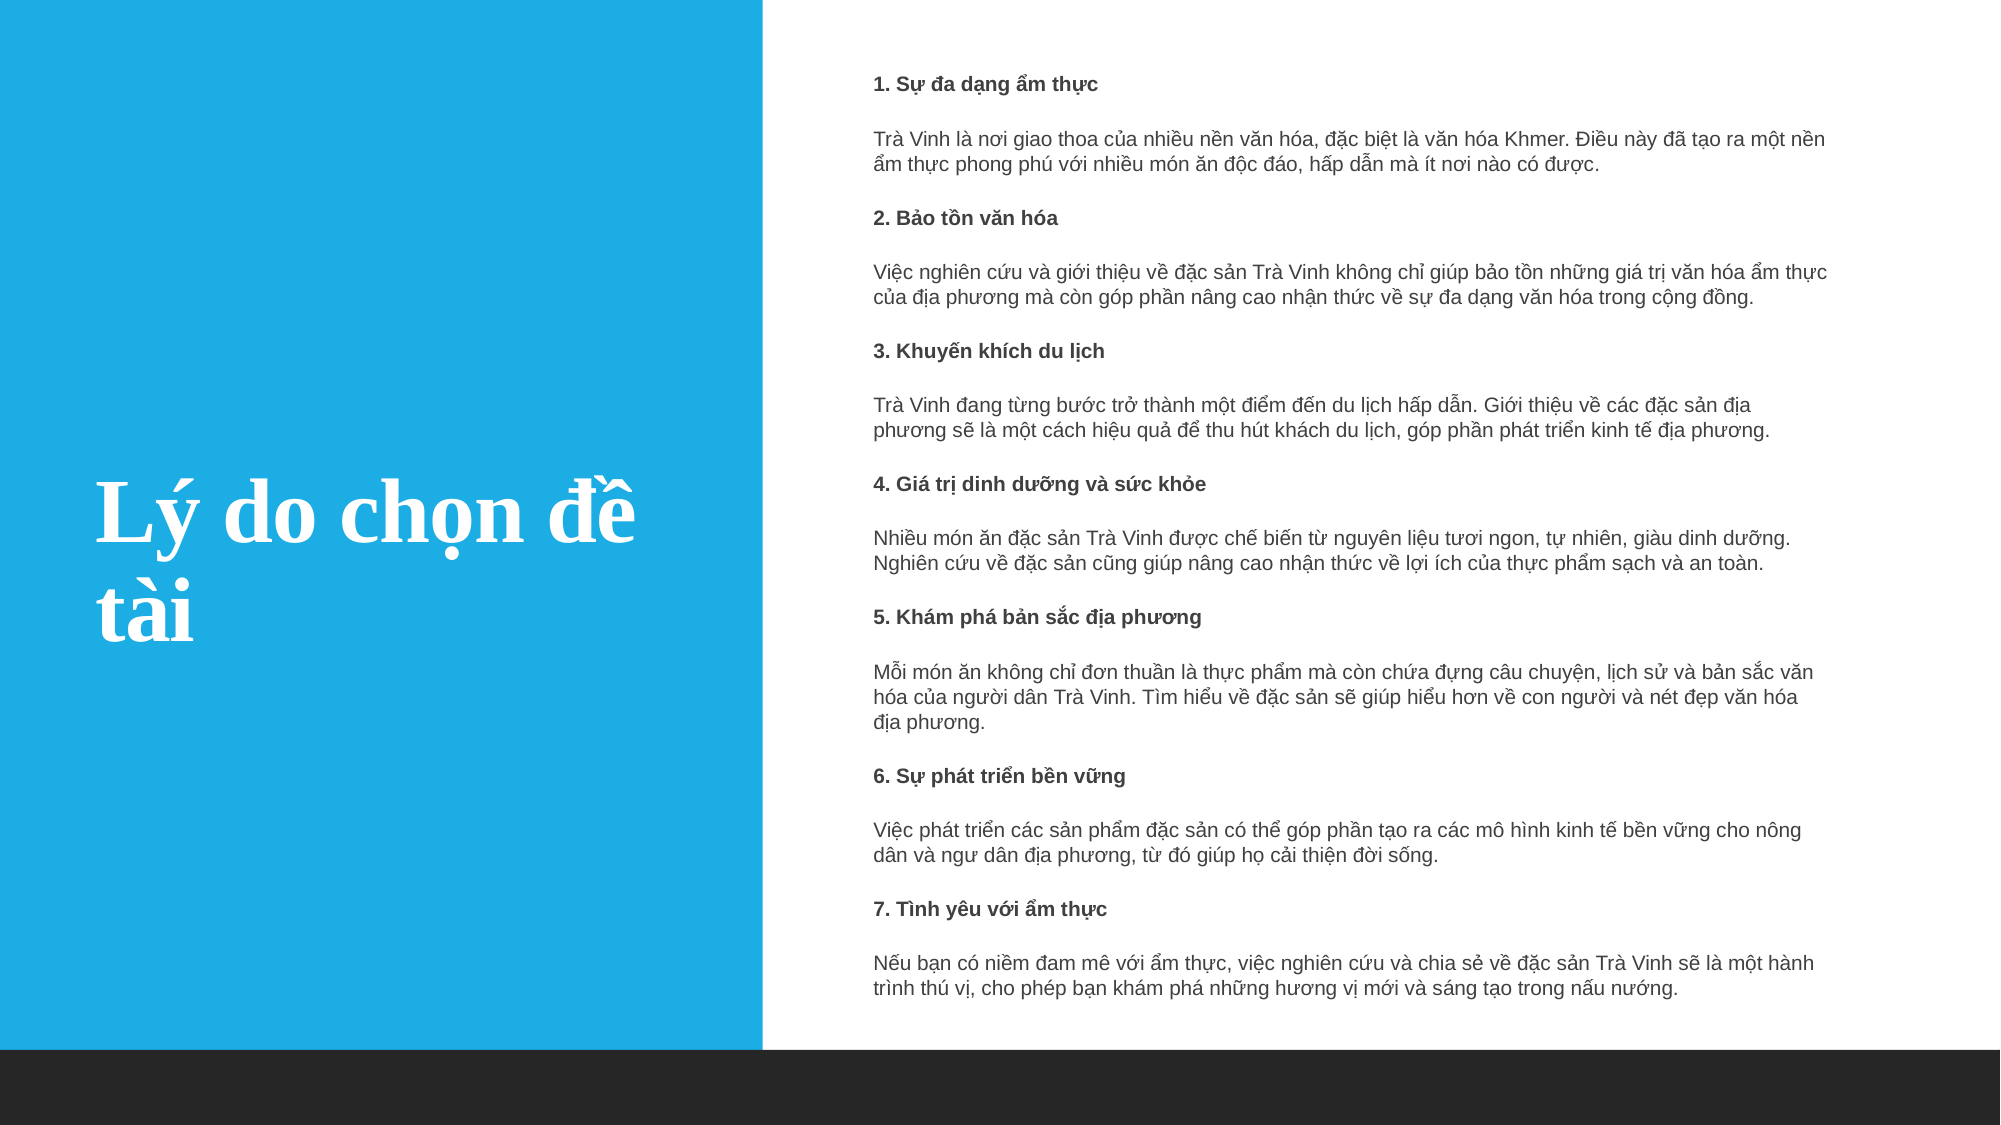

# Lý do chọn đề tài
1. Sự đa dạng ẩm thực
Trà Vinh là nơi giao thoa của nhiều nền văn hóa, đặc biệt là văn hóa Khmer. Điều này đã tạo ra một nền ẩm thực phong phú với nhiều món ăn độc đáo, hấp dẫn mà ít nơi nào có được.
2. Bảo tồn văn hóa
Việc nghiên cứu và giới thiệu về đặc sản Trà Vinh không chỉ giúp bảo tồn những giá trị văn hóa ẩm thực của địa phương mà còn góp phần nâng cao nhận thức về sự đa dạng văn hóa trong cộng đồng.
3. Khuyến khích du lịch
Trà Vinh đang từng bước trở thành một điểm đến du lịch hấp dẫn. Giới thiệu về các đặc sản địa phương sẽ là một cách hiệu quả để thu hút khách du lịch, góp phần phát triển kinh tế địa phương.
4. Giá trị dinh dưỡng và sức khỏe
Nhiều món ăn đặc sản Trà Vinh được chế biến từ nguyên liệu tươi ngon, tự nhiên, giàu dinh dưỡng. Nghiên cứu về đặc sản cũng giúp nâng cao nhận thức về lợi ích của thực phẩm sạch và an toàn.
5. Khám phá bản sắc địa phương
Mỗi món ăn không chỉ đơn thuần là thực phẩm mà còn chứa đựng câu chuyện, lịch sử và bản sắc văn hóa của người dân Trà Vinh. Tìm hiểu về đặc sản sẽ giúp hiểu hơn về con người và nét đẹp văn hóa địa phương.
6. Sự phát triển bền vững
Việc phát triển các sản phẩm đặc sản có thể góp phần tạo ra các mô hình kinh tế bền vững cho nông dân và ngư dân địa phương, từ đó giúp họ cải thiện đời sống.
7. Tình yêu với ẩm thực
Nếu bạn có niềm đam mê với ẩm thực, việc nghiên cứu và chia sẻ về đặc sản Trà Vinh sẽ là một hành trình thú vị, cho phép bạn khám phá những hương vị mới và sáng tạo trong nấu nướng.